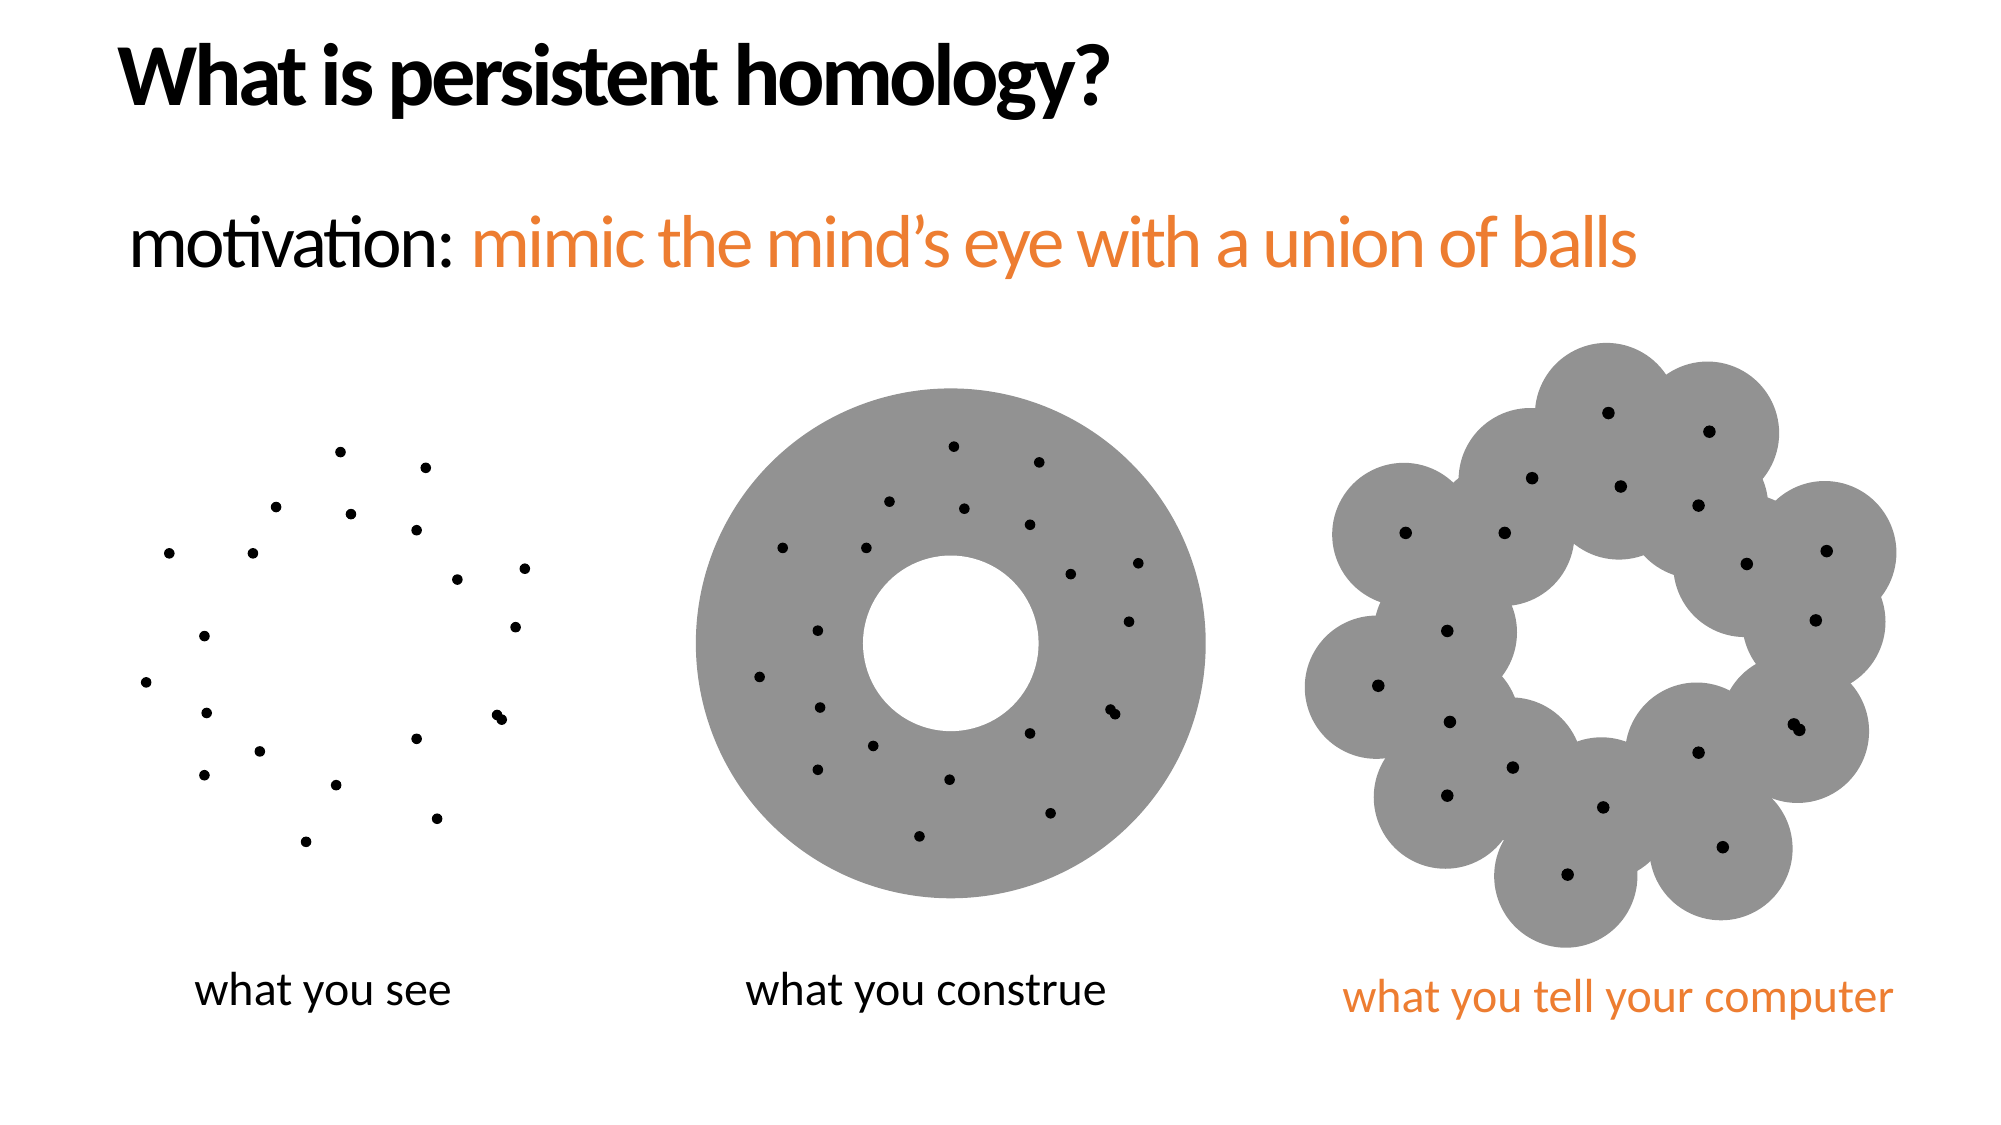

What is persistent homology?
motivation: mimic the mind’s eye with a union of balls

what you see
what you construe
what you tell your computer